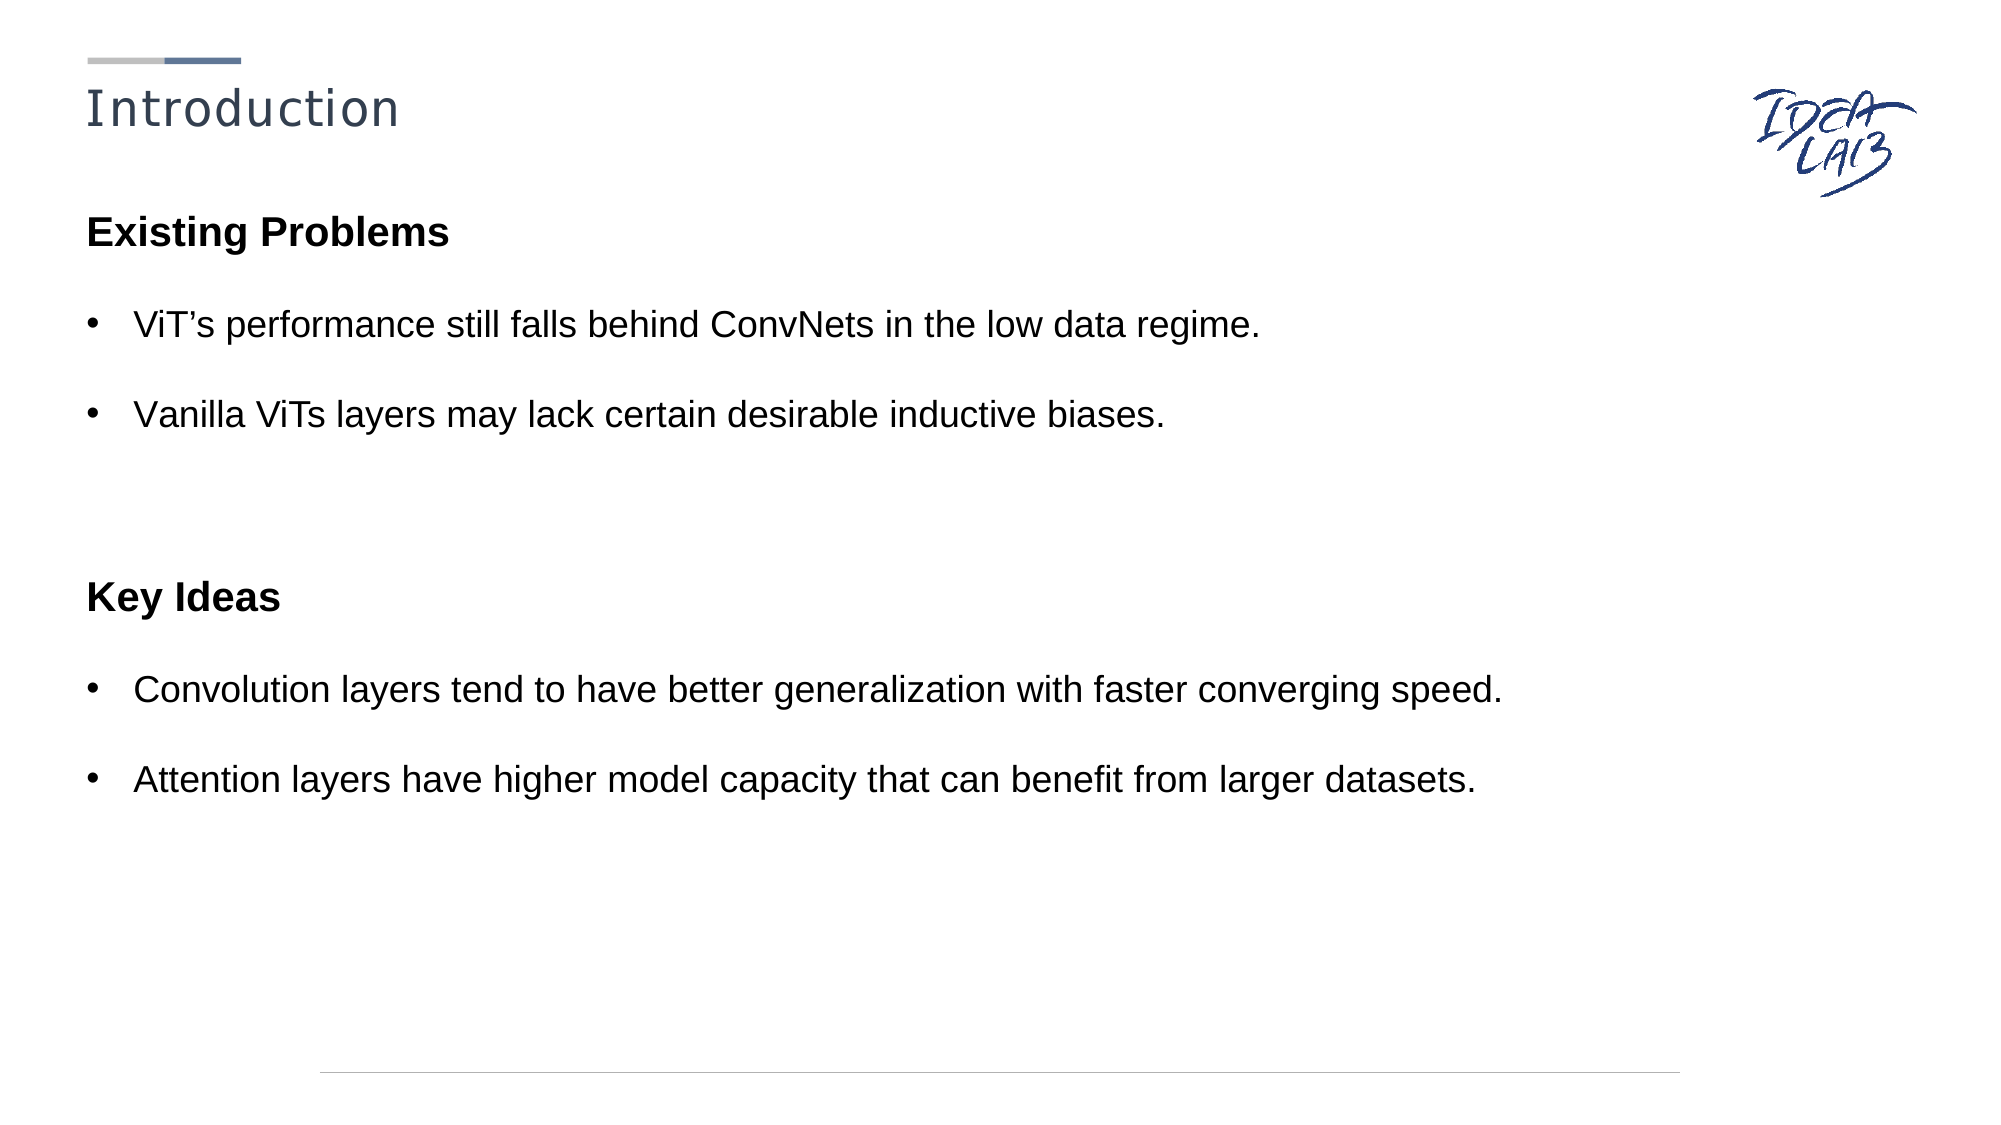

Introduction
Existing Problems

ViT’s performance still falls behind ConvNets in the low data regime.

Vanilla ViTs layers may lack certain desirable inductive biases.

Key Ideas

Convolution layers tend to have better generalization with faster converging speed.

Attention layers have higher model capacity that can benefit from larger datasets.